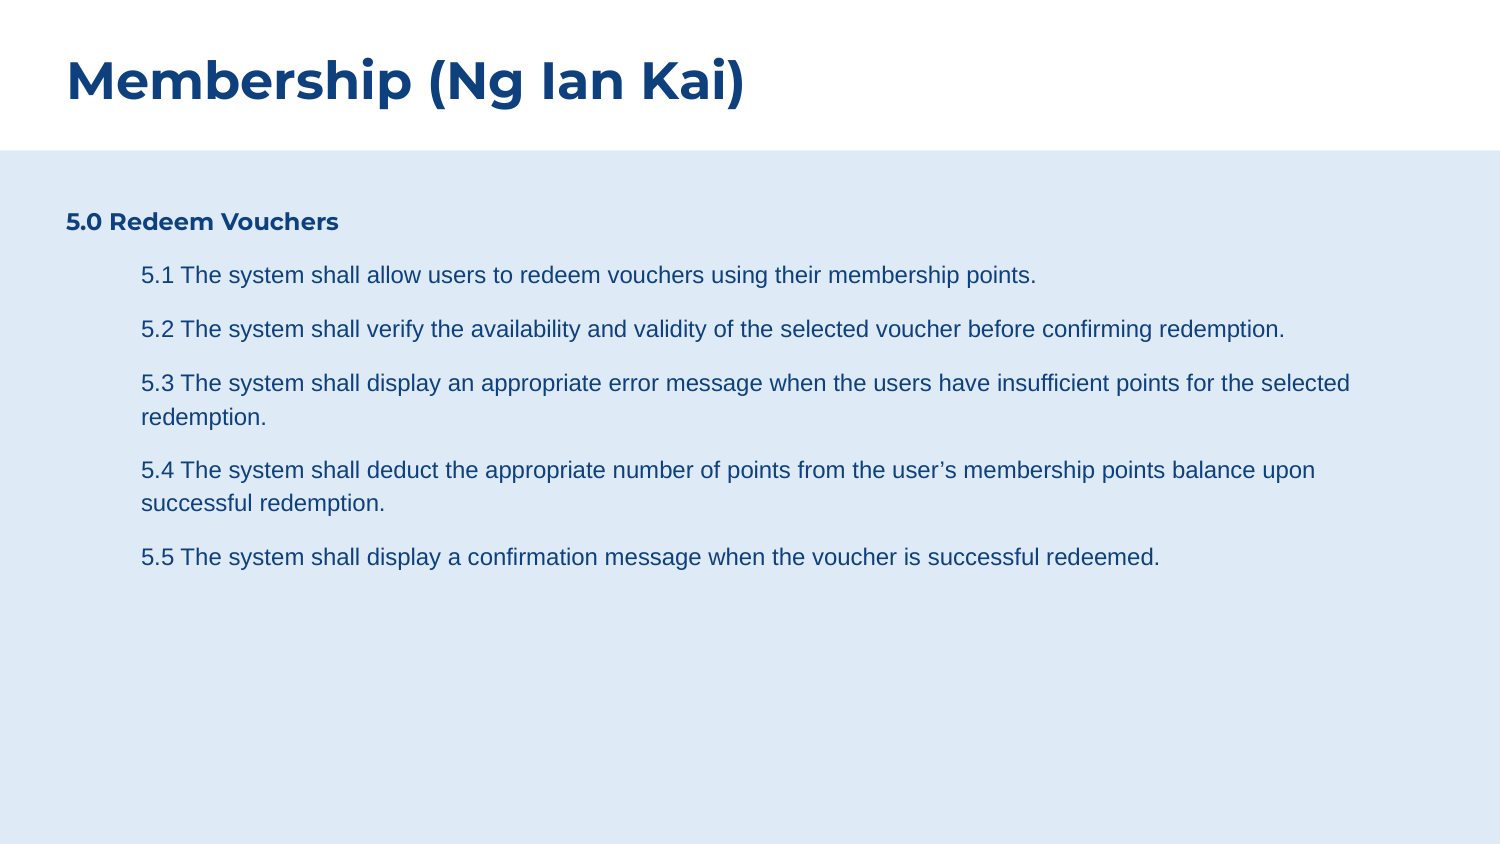

# Membership (Ng Ian Kai)
5.0 Redeem Vouchers
5.1 The system shall allow users to redeem vouchers using their membership points.
5.2 The system shall verify the availability and validity of the selected voucher before confirming redemption.
5.3 The system shall display an appropriate error message when the users have insufficient points for the selected redemption.
5.4 The system shall deduct the appropriate number of points from the user’s membership points balance upon successful redemption.
5.5 The system shall display a confirmation message when the voucher is successful redeemed.